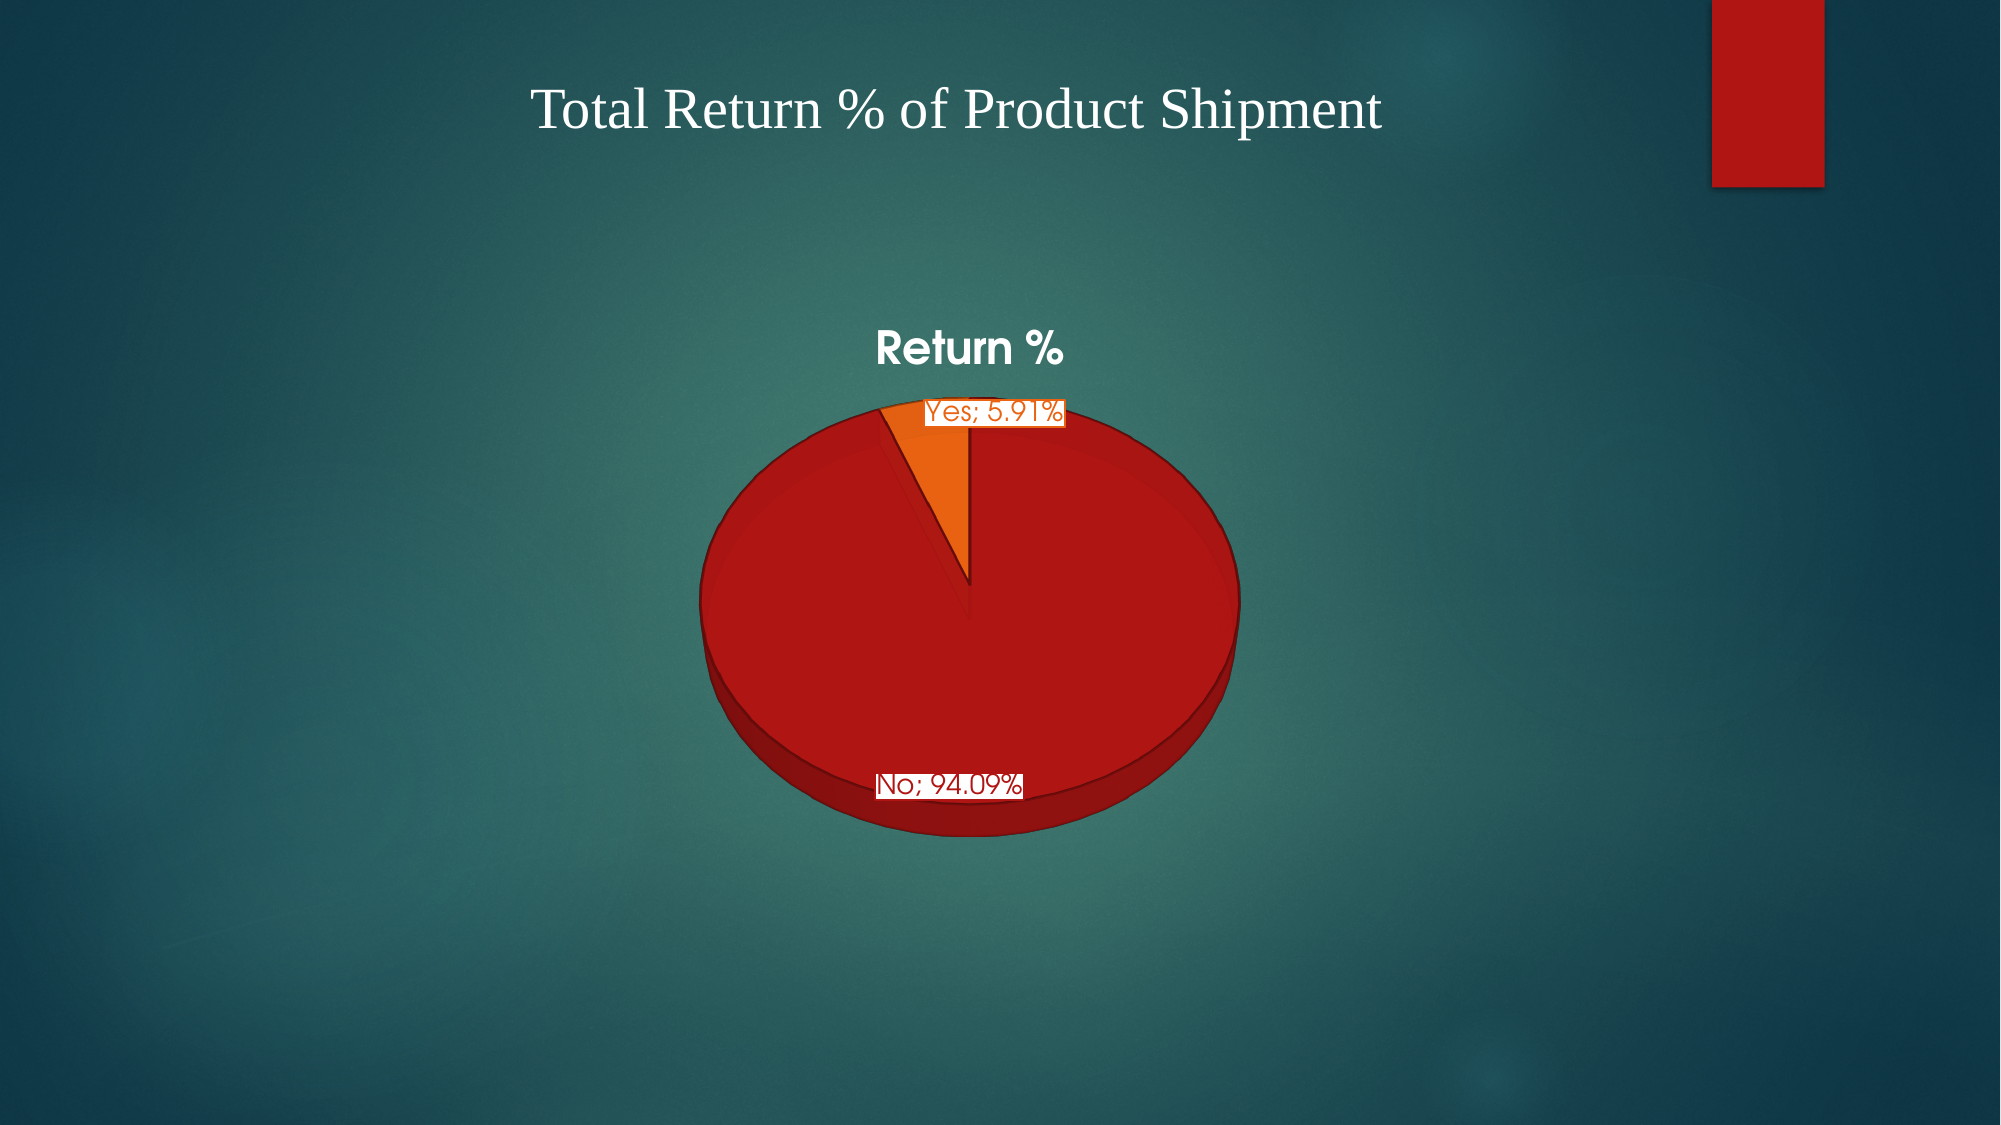

Total Return % of Product Shipment

[unsupported chart]